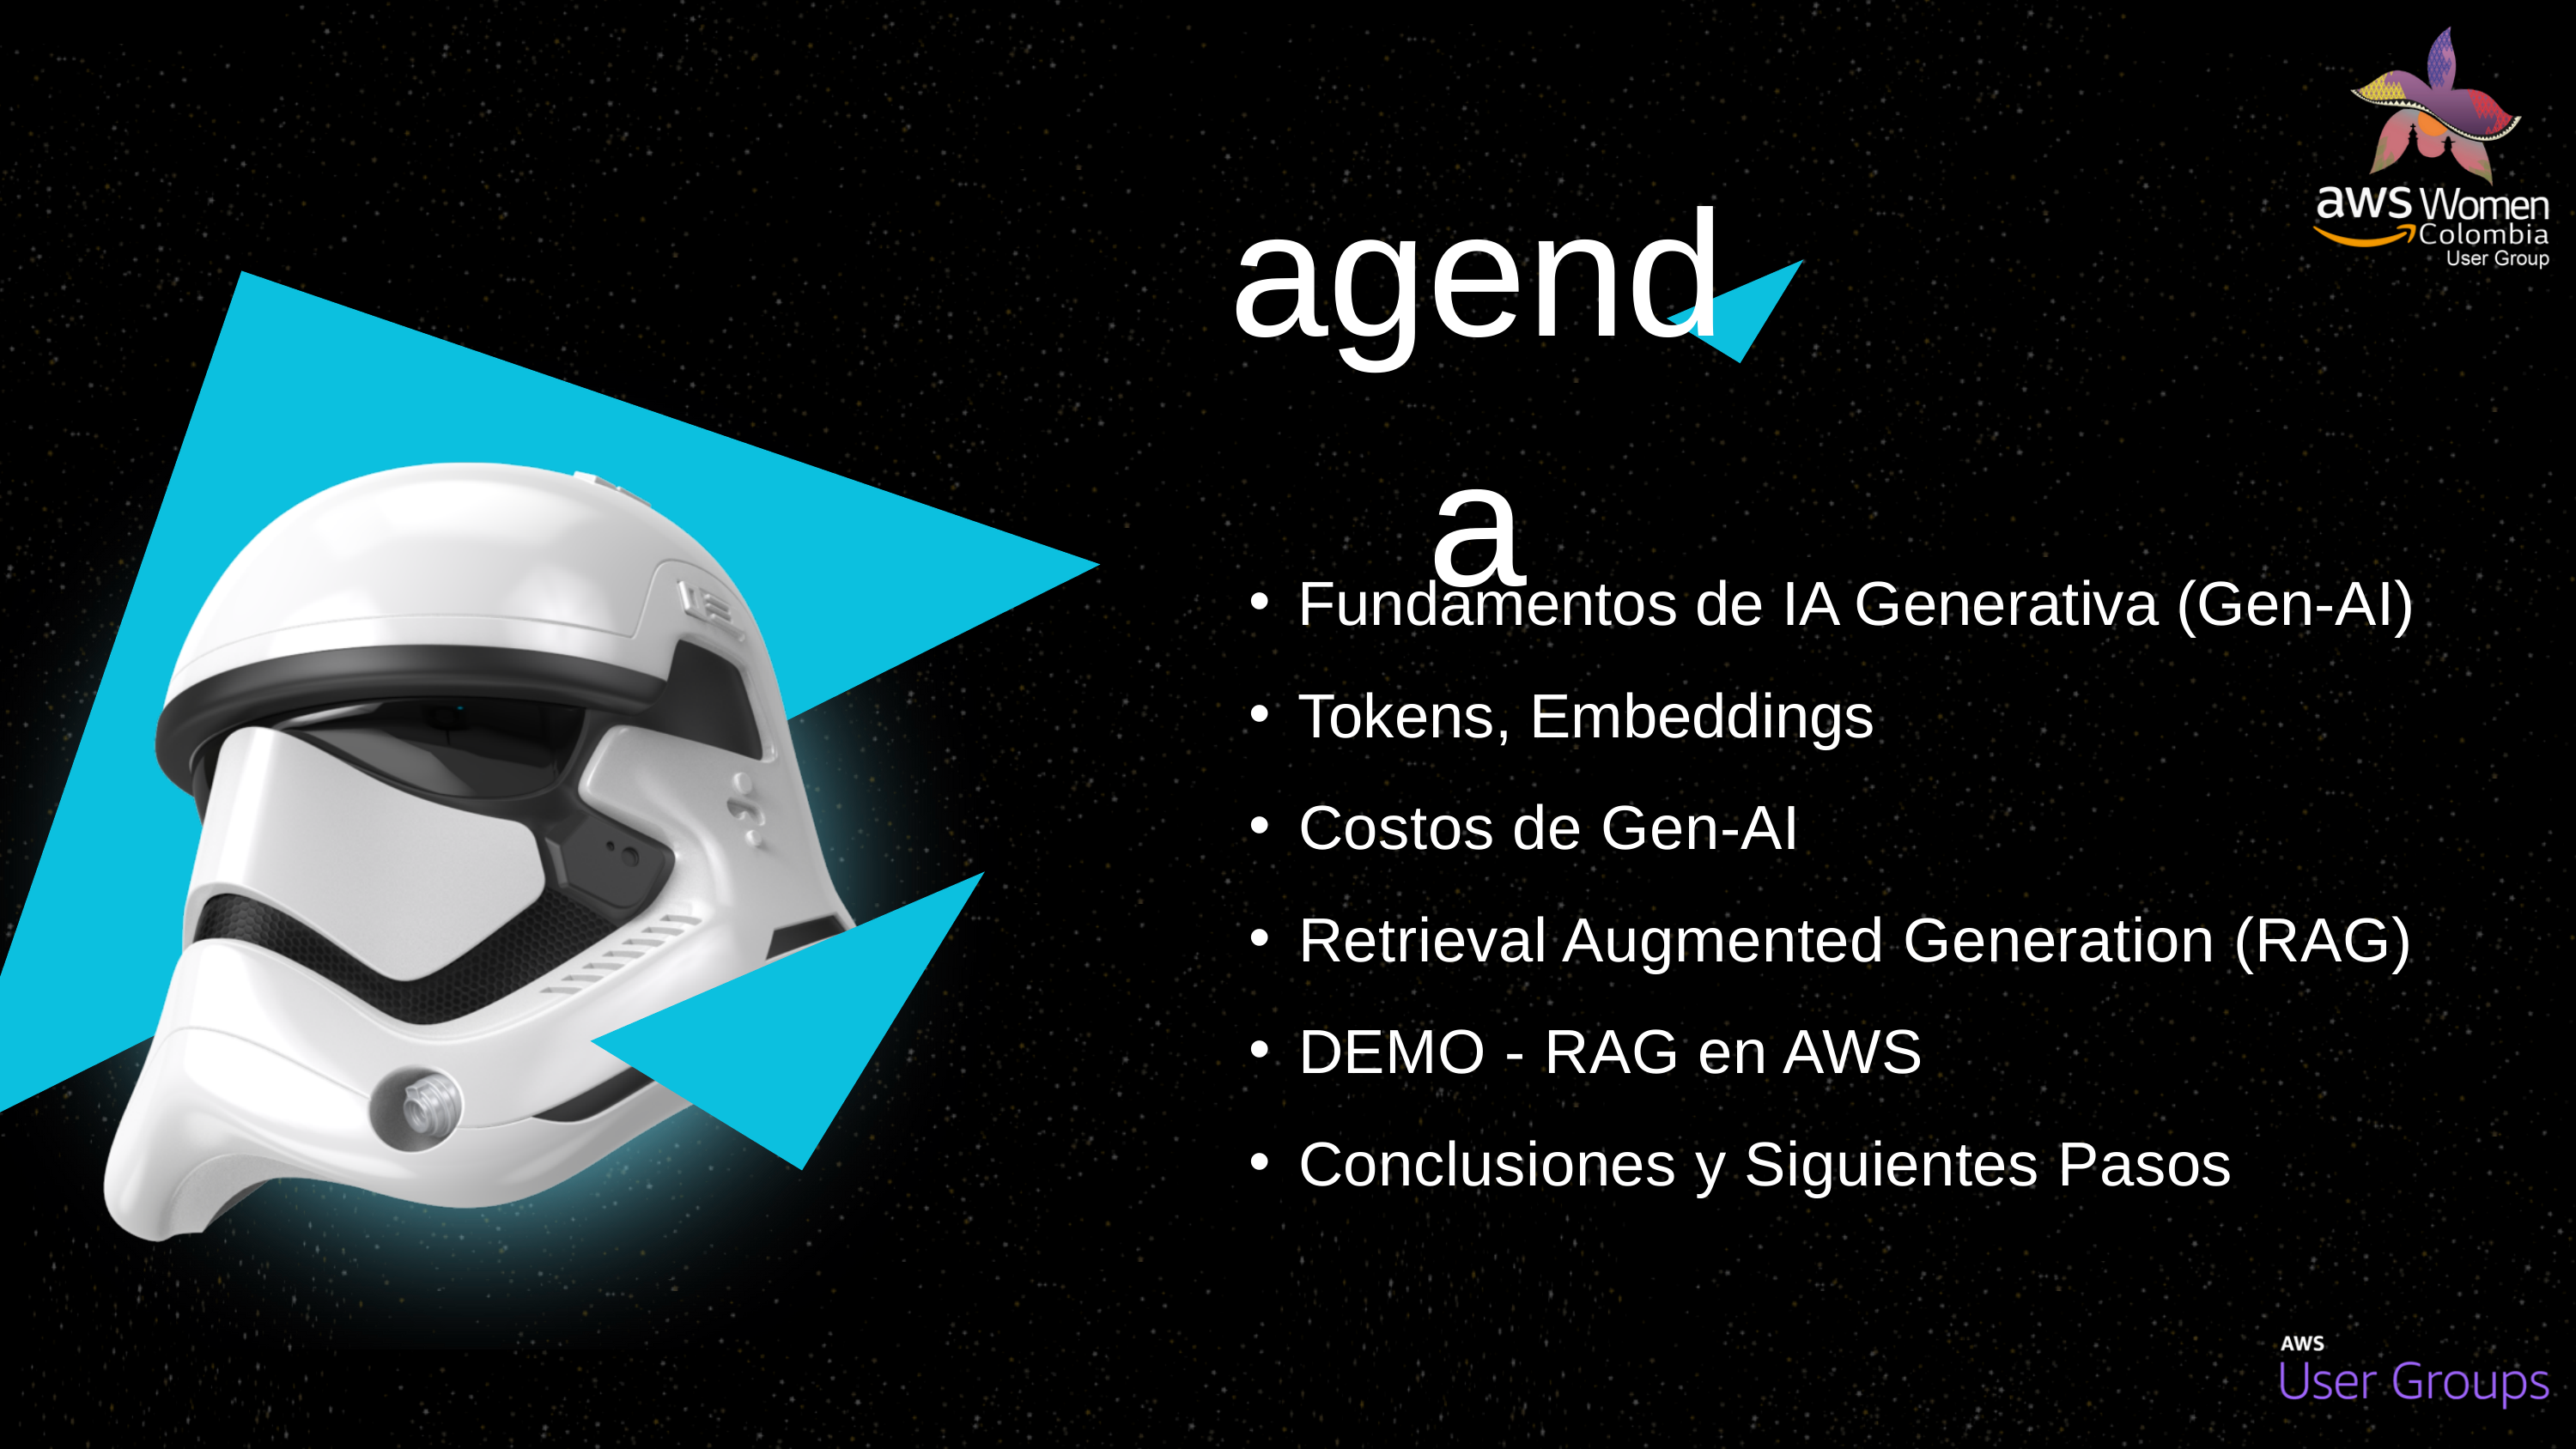

agenda

 Fundamentos de IA Generativa (Gen-AI)
 Tokens, Embeddings
 Costos de Gen-AI
 Retrieval Augmented Generation (RAG)
 DEMO - RAG en AWS
 Conclusiones y Siguientes Pasos